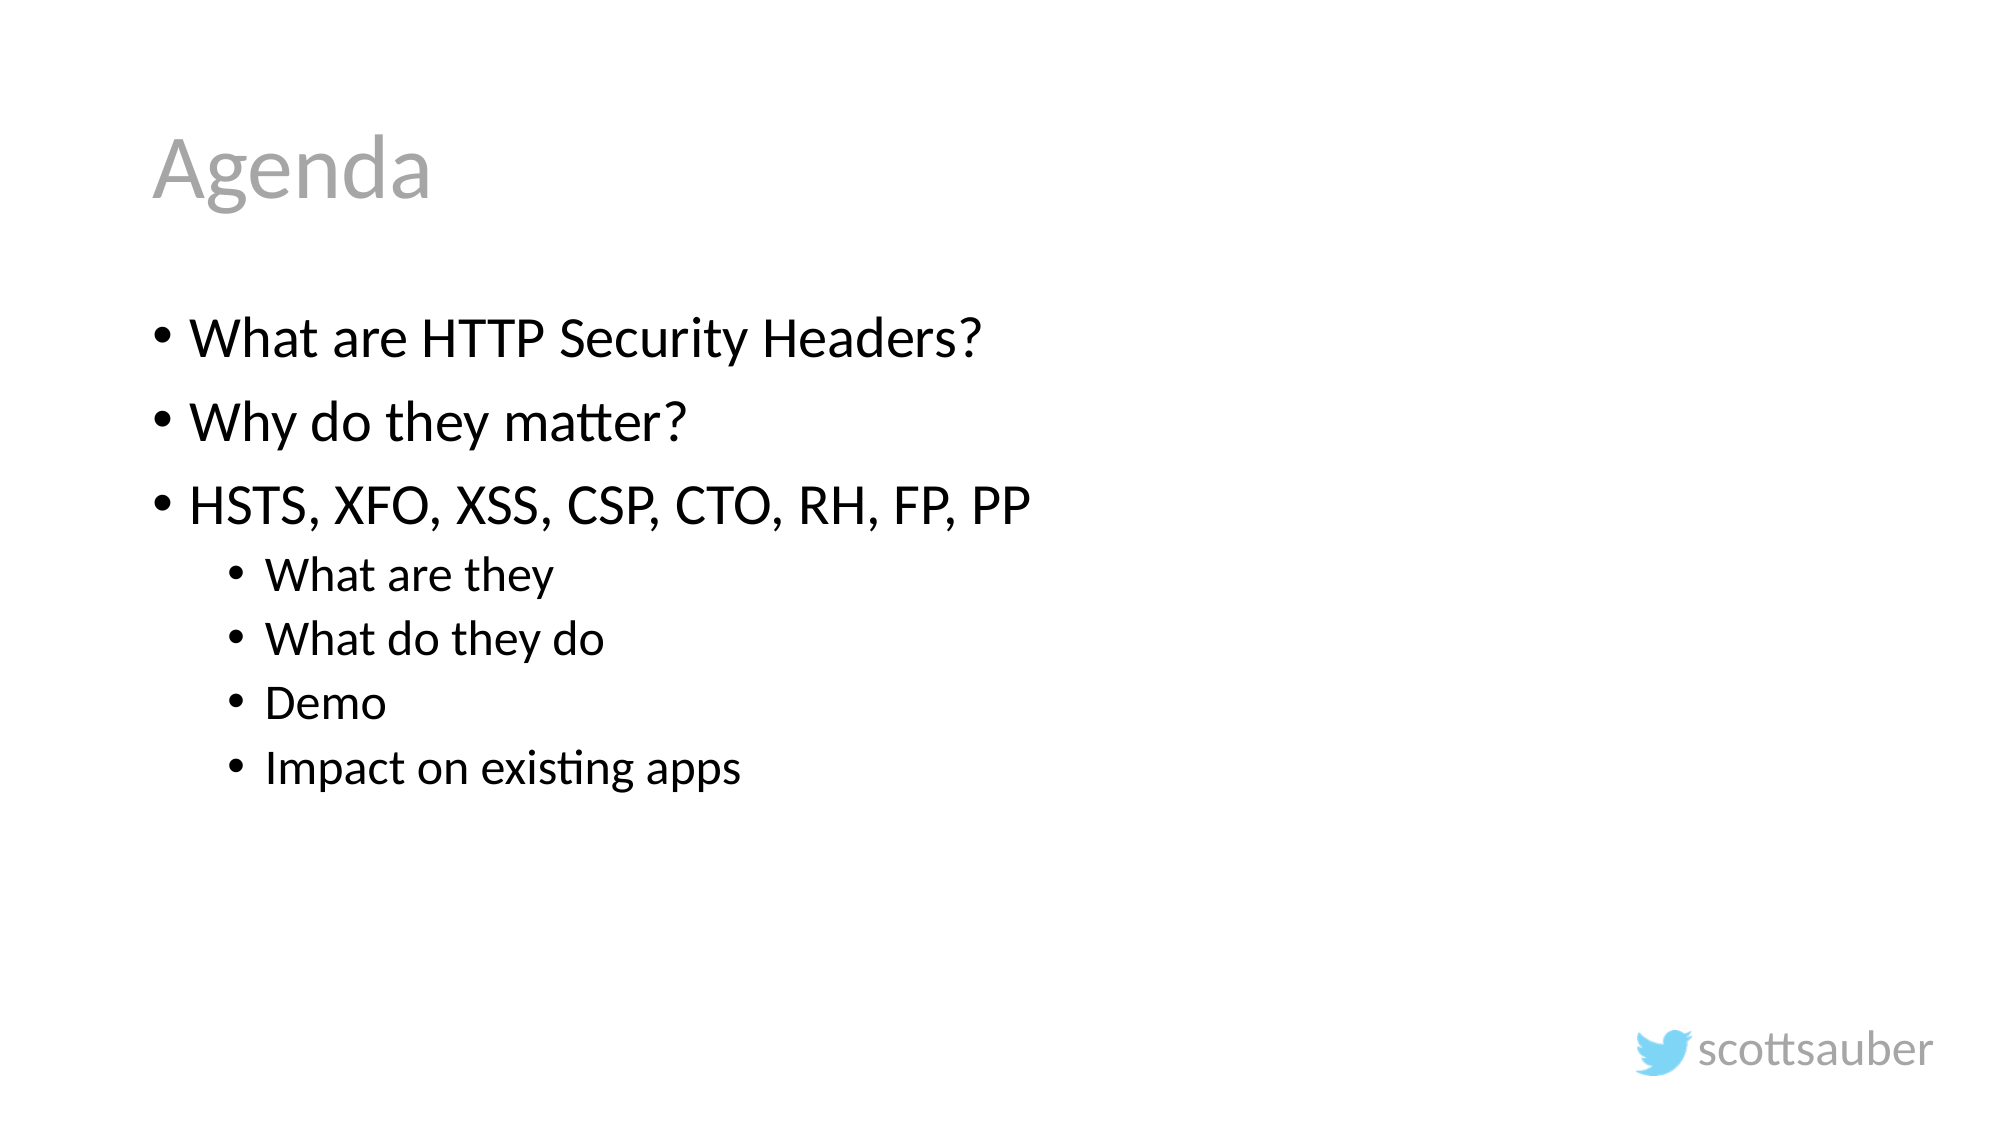

# Agenda
What are HTTP Security Headers?
Why do they matter?
HSTS, XFO, XSS, CSP, CTO, RH, FP, PP
What are they
What do they do
Demo
Impact on existing apps
scottsauber